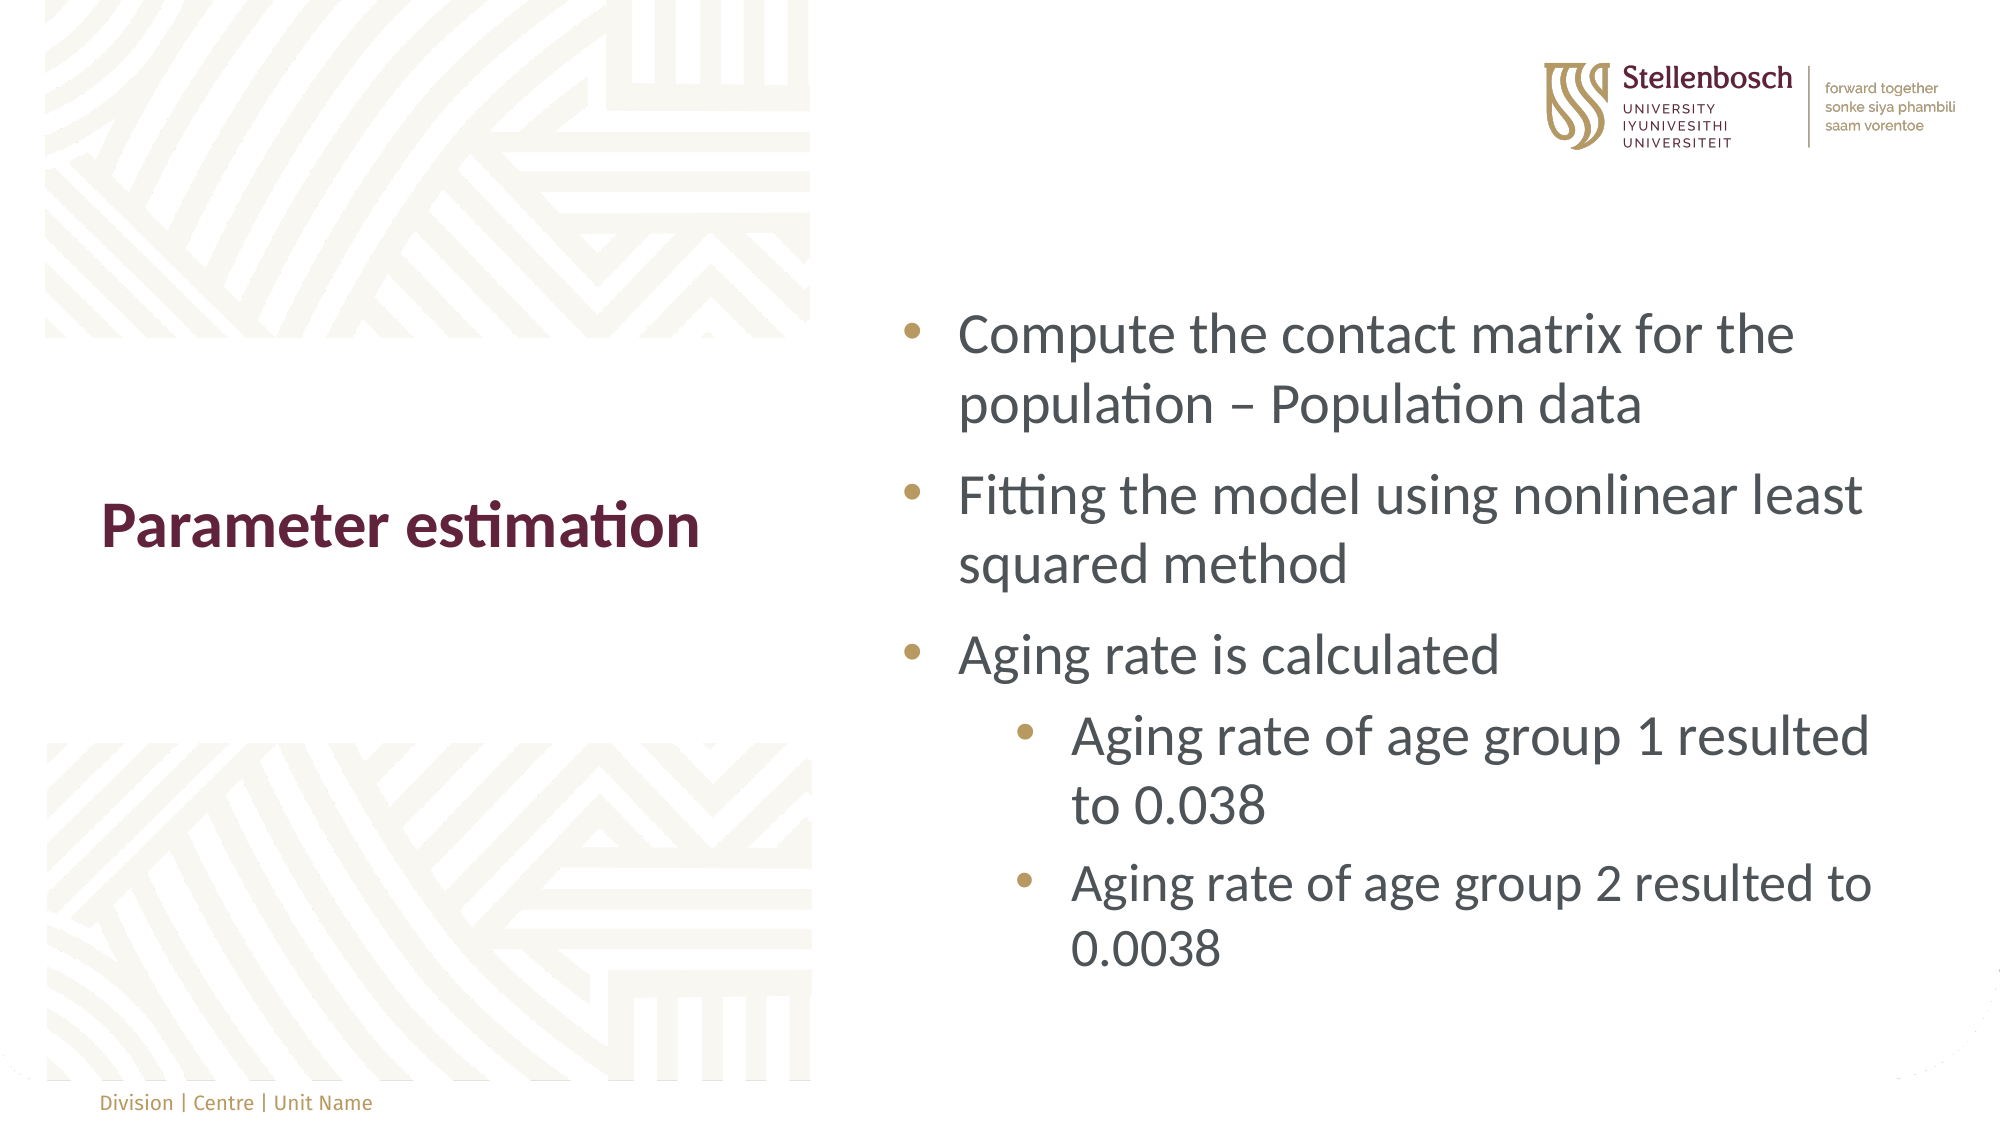

Compute the contact matrix for the population – Population data
Fitting the model using nonlinear least squared method
Aging rate is calculated
Aging rate of age group 1 resulted to 0.038
Aging rate of age group 2 resulted to 0.0038

# Parameter estimation